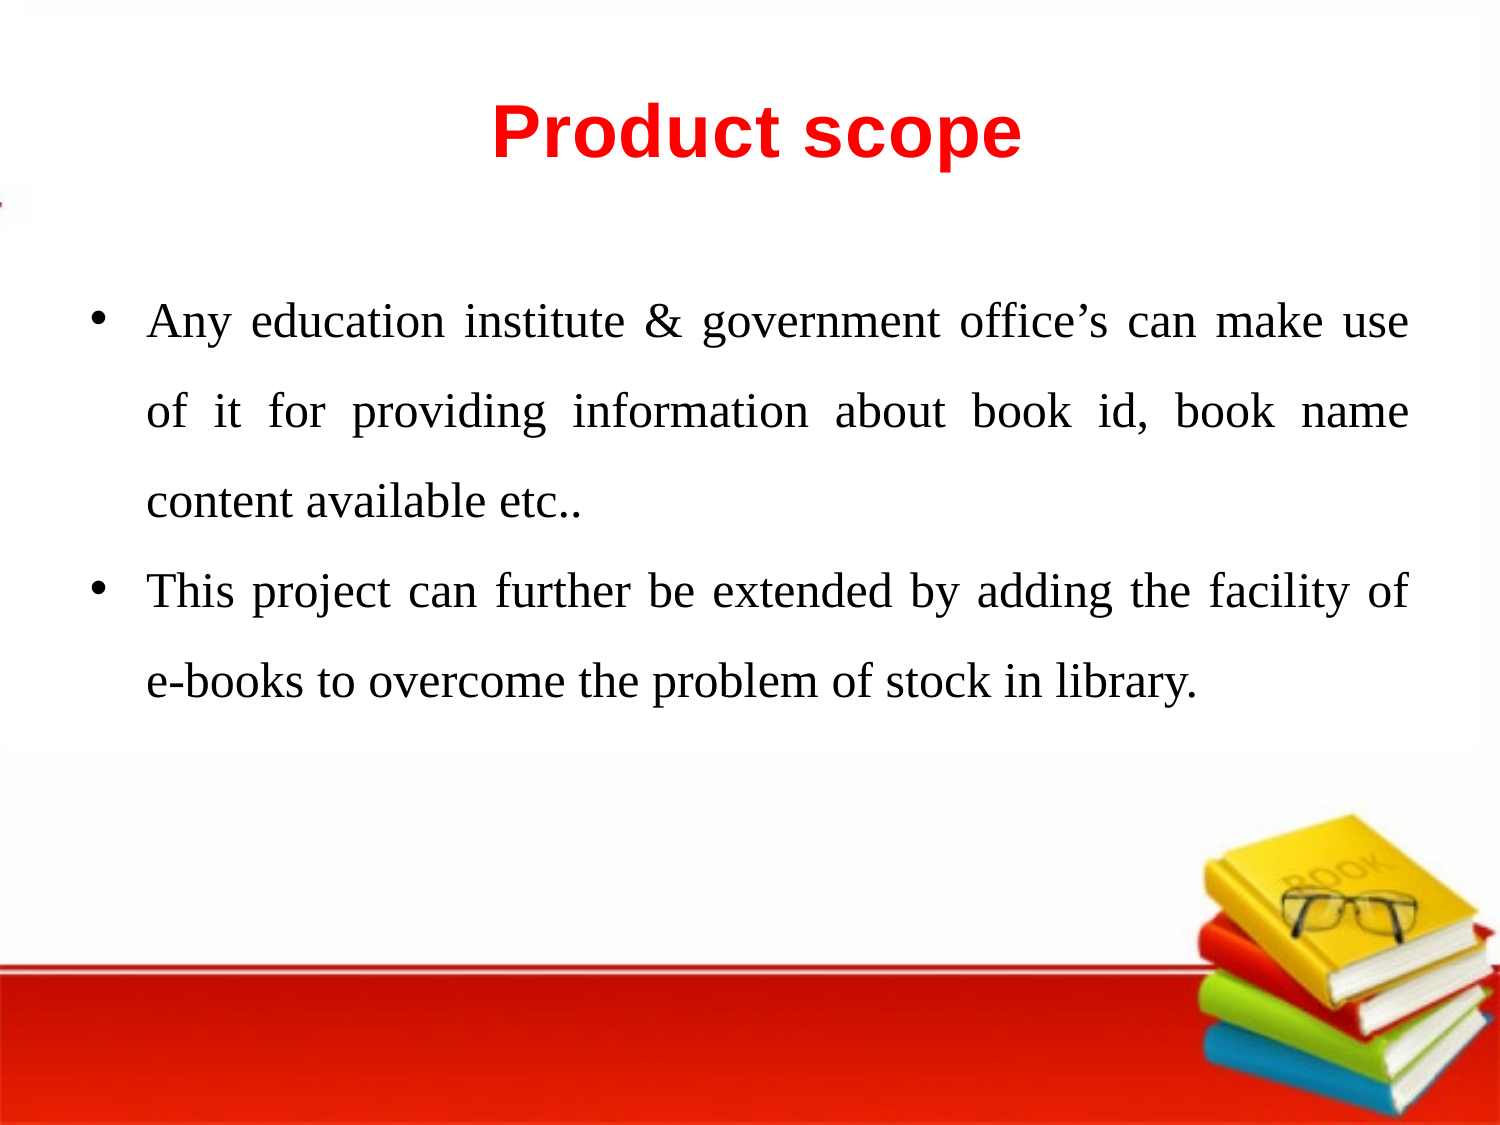

Product scope
Any education institute & government office’s can make use of it for providing information about book id, book name content available etc..
This project can further be extended by adding the facility of e-books to overcome the problem of stock in library.